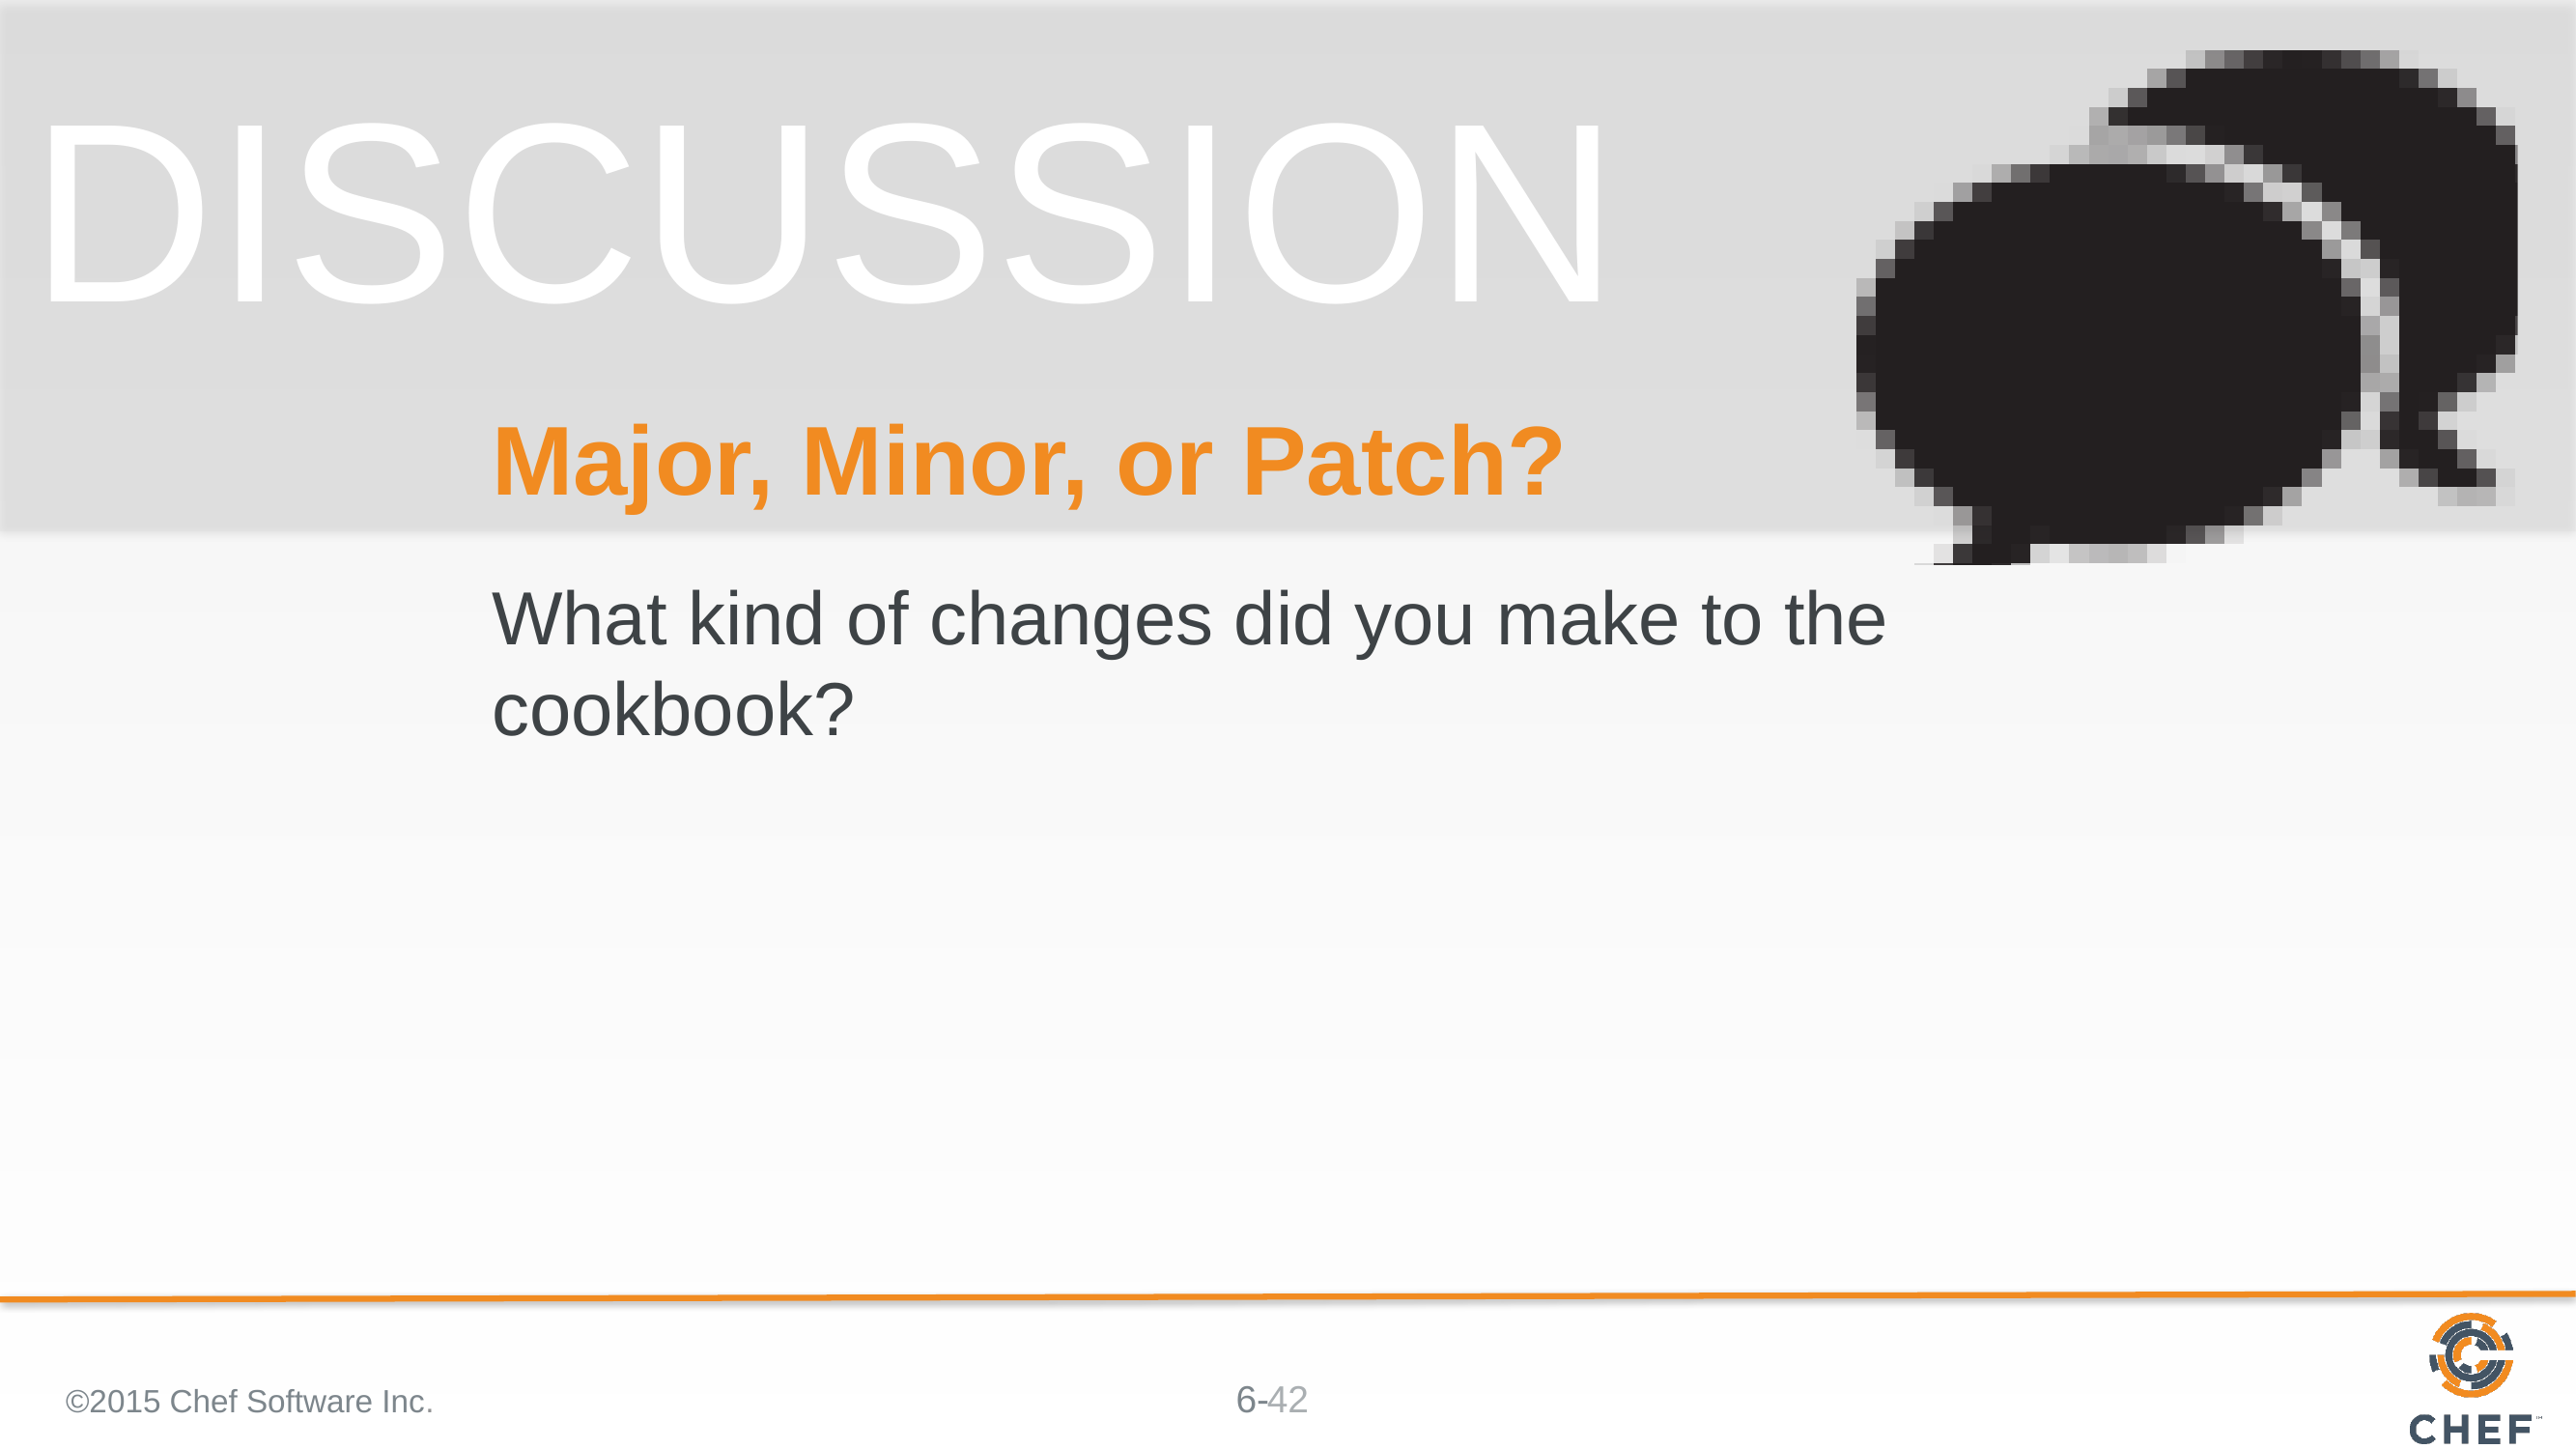

# Major, Minor, or Patch?
What kind of changes did you make to the cookbook?
©2015 Chef Software Inc.
42